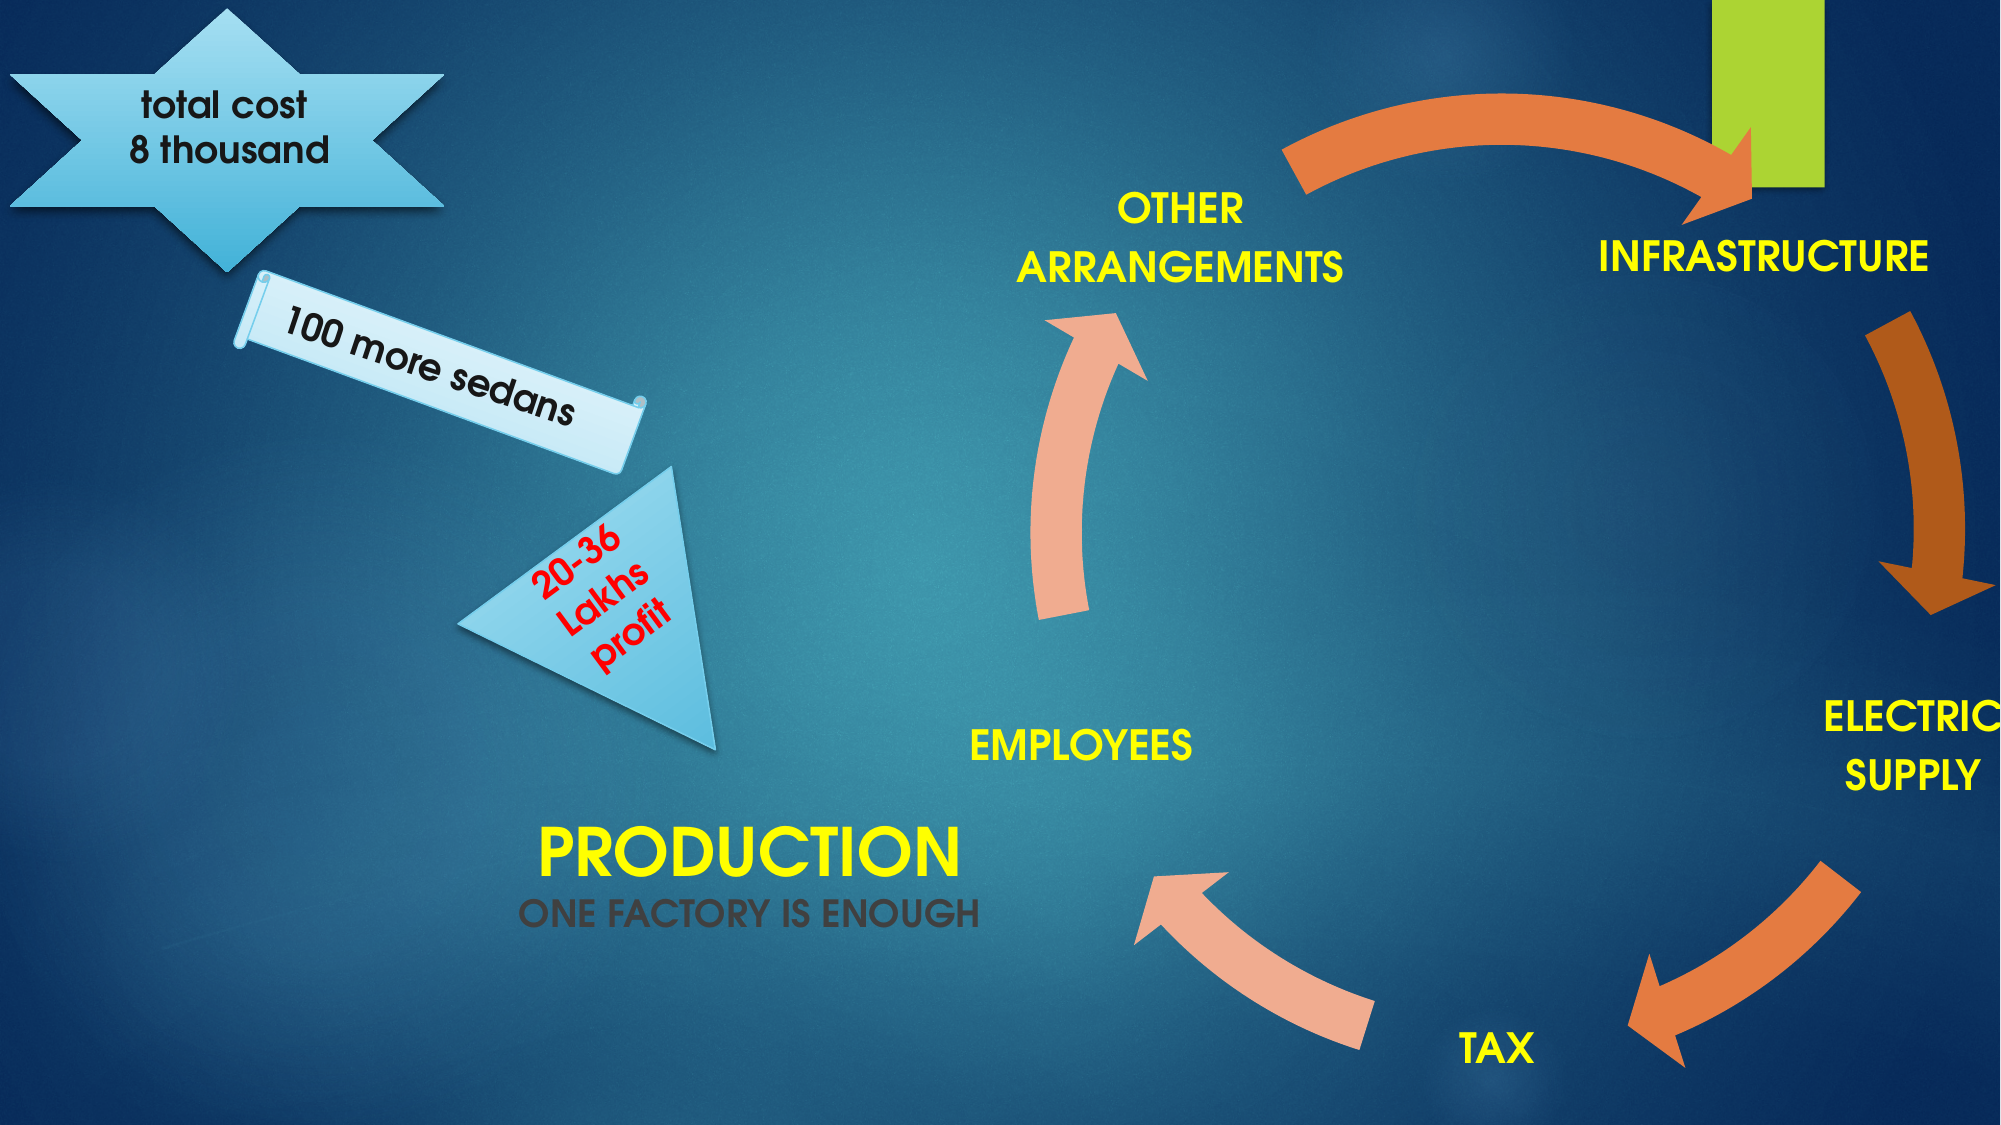

total cost
 8 thousand
INFRASTRUCTURE
ELECTRIC
SUPPLY
TAX
EMPLOYEES
OTHER
ARRANGEMENTS

100 more sedans
20-36
Lakhs
profit
PRODUCTION
ONE FACTORY IS ENOUGH